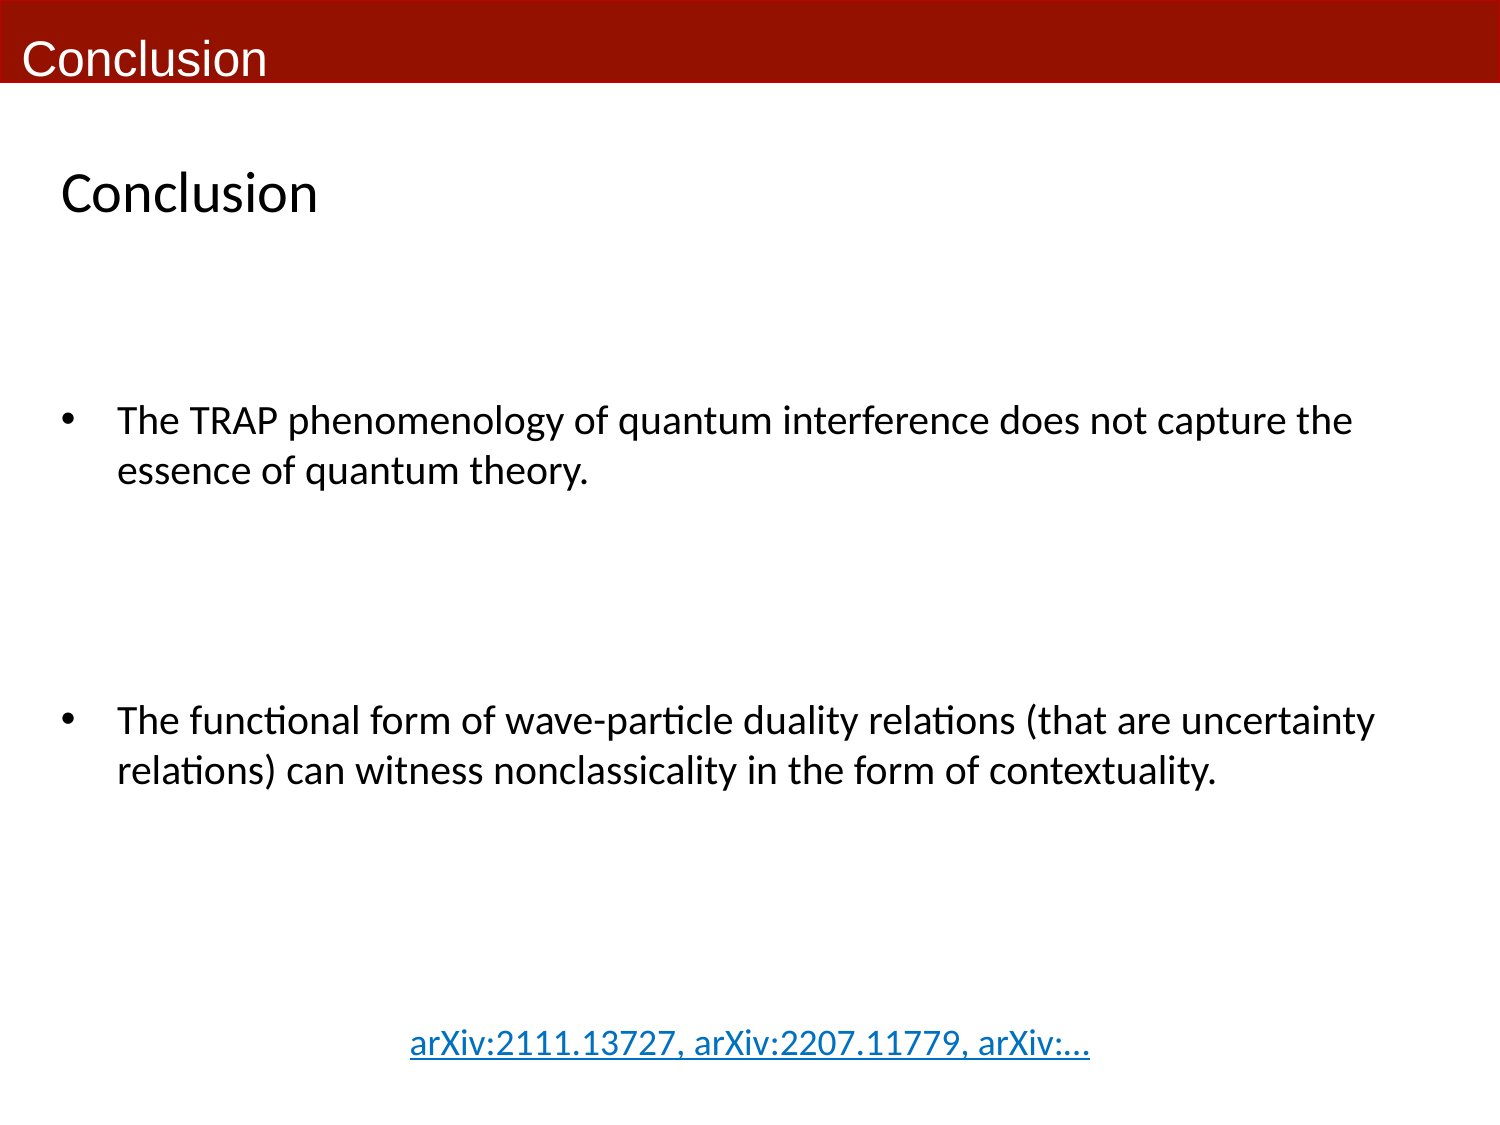

Conclusion
Conclusion
The TRAP phenomenology of quantum interference does not capture the essence of quantum theory.

The functional form of wave-particle duality relations (that are uncertainty relations) can witness nonclassicality in the form of contextuality.
arXiv:2111.13727, arXiv:2207.11779, arXiv:…